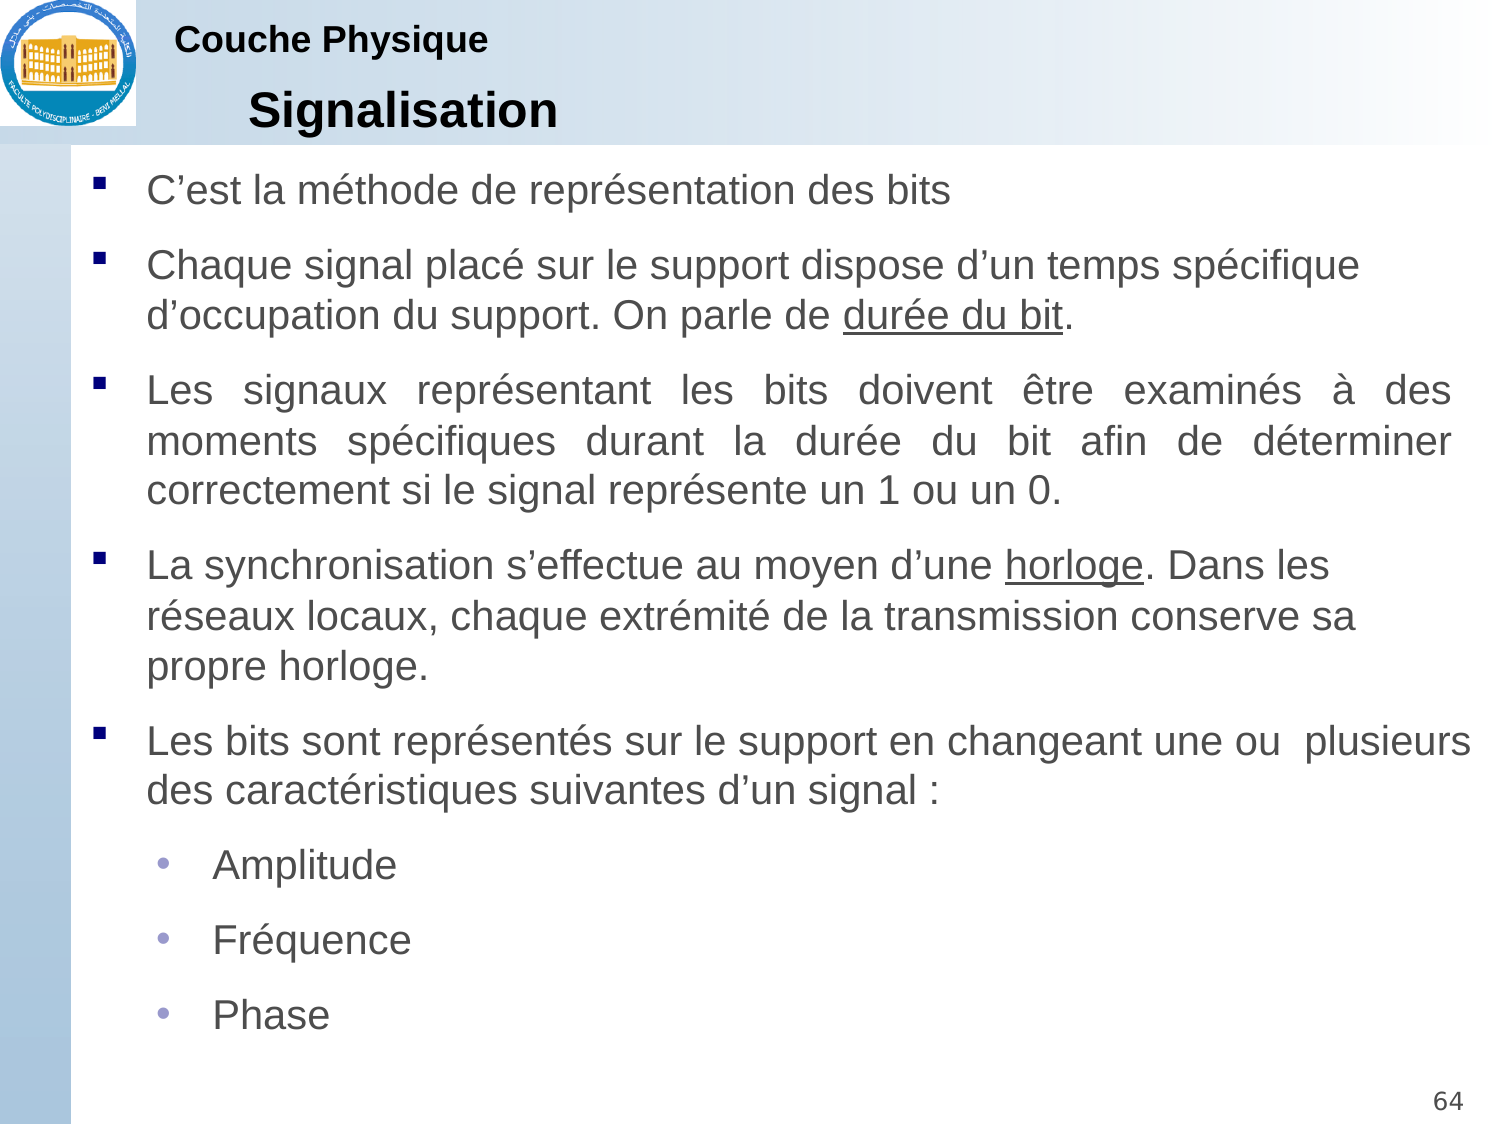

Signalisation
C’est la méthode de représentation des bits
Chaque signal placé sur le support dispose d’un temps spécifique  d’occupation du support. On parle de durée du bit.
Les signaux représentant les bits doivent être examinés à des  moments spécifiques durant la durée du bit afin de déterminer  correctement si le signal représente un 1 ou un 0.
La synchronisation s’effectue au moyen d’une horloge. Dans les  réseaux locaux, chaque extrémité de la transmission conserve sa  propre horloge.
Les bits sont représentés sur le support en changeant une ou  plusieurs des caractéristiques suivantes d’un signal :
Amplitude
Fréquence
Phase